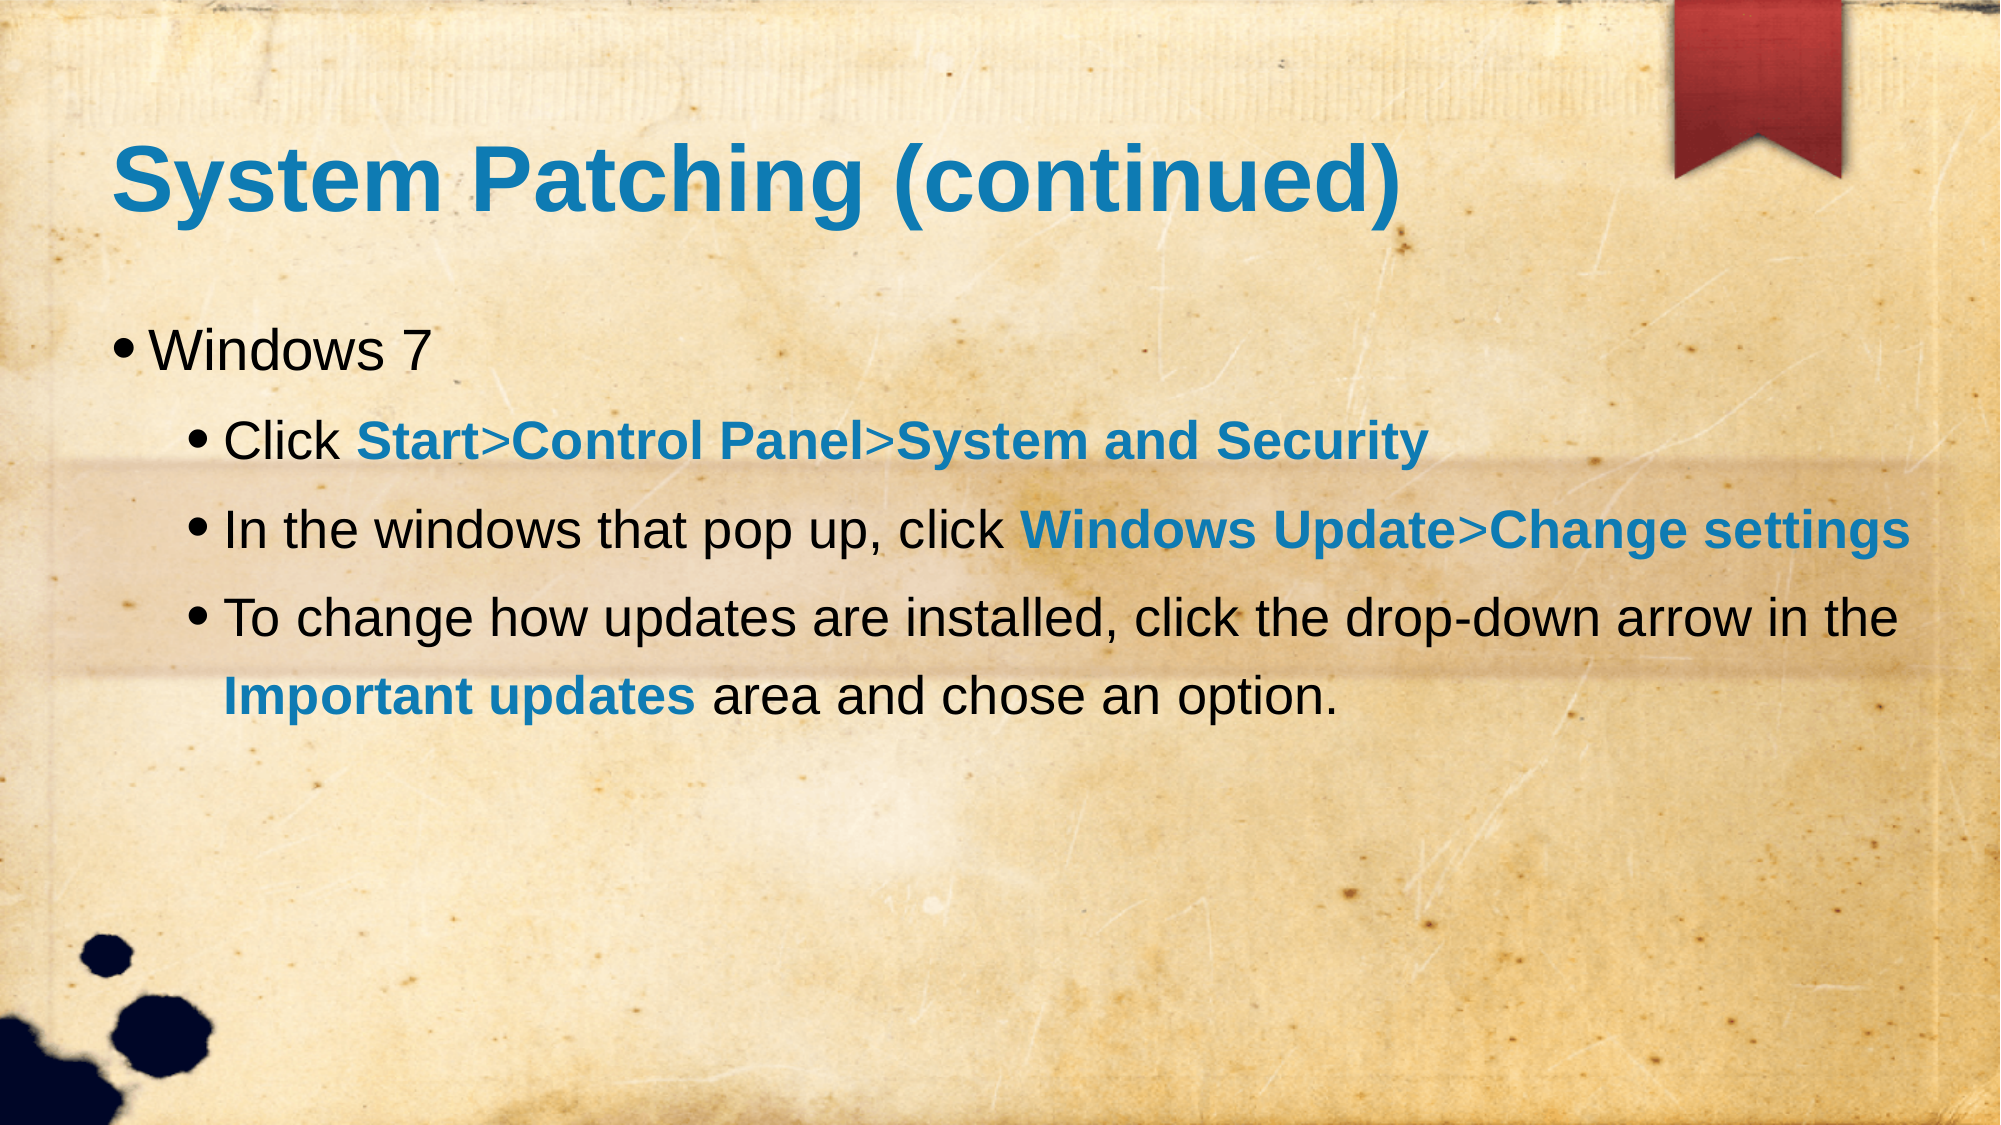

System Patching (continued)
Windows 7
Click Start>Control Panel>System and Security
In the windows that pop up, click Windows Update>Change settings
To change how updates are installed, click the drop-down arrow in the Important updates area and chose an option.